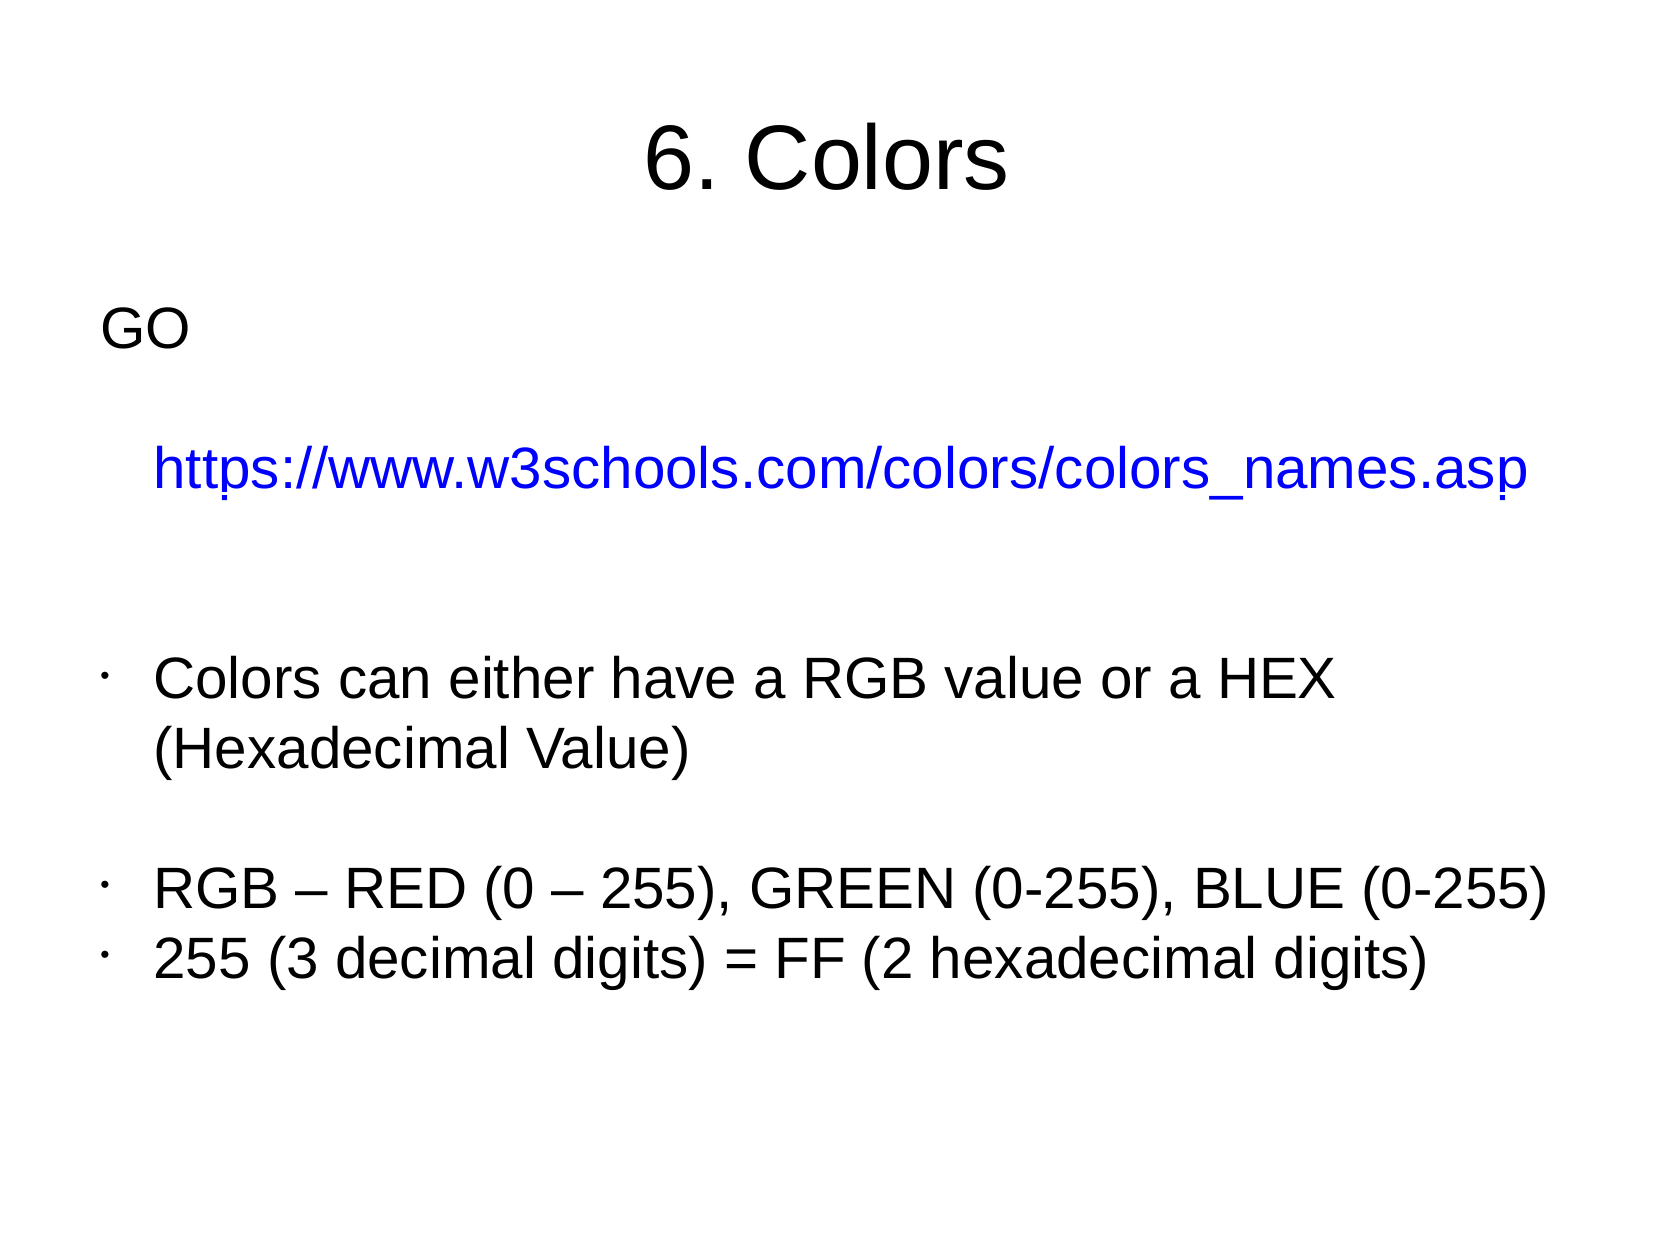

6. Colors
GO

	https://www.w3schools.com/colors/colors_names.asp

Colors can either have a RGB value or a HEX (Hexadecimal Value)

RGB – RED (0 – 255), GREEN (0-255), BLUE (0-255)
255 (3 decimal digits) = FF (2 hexadecimal digits)